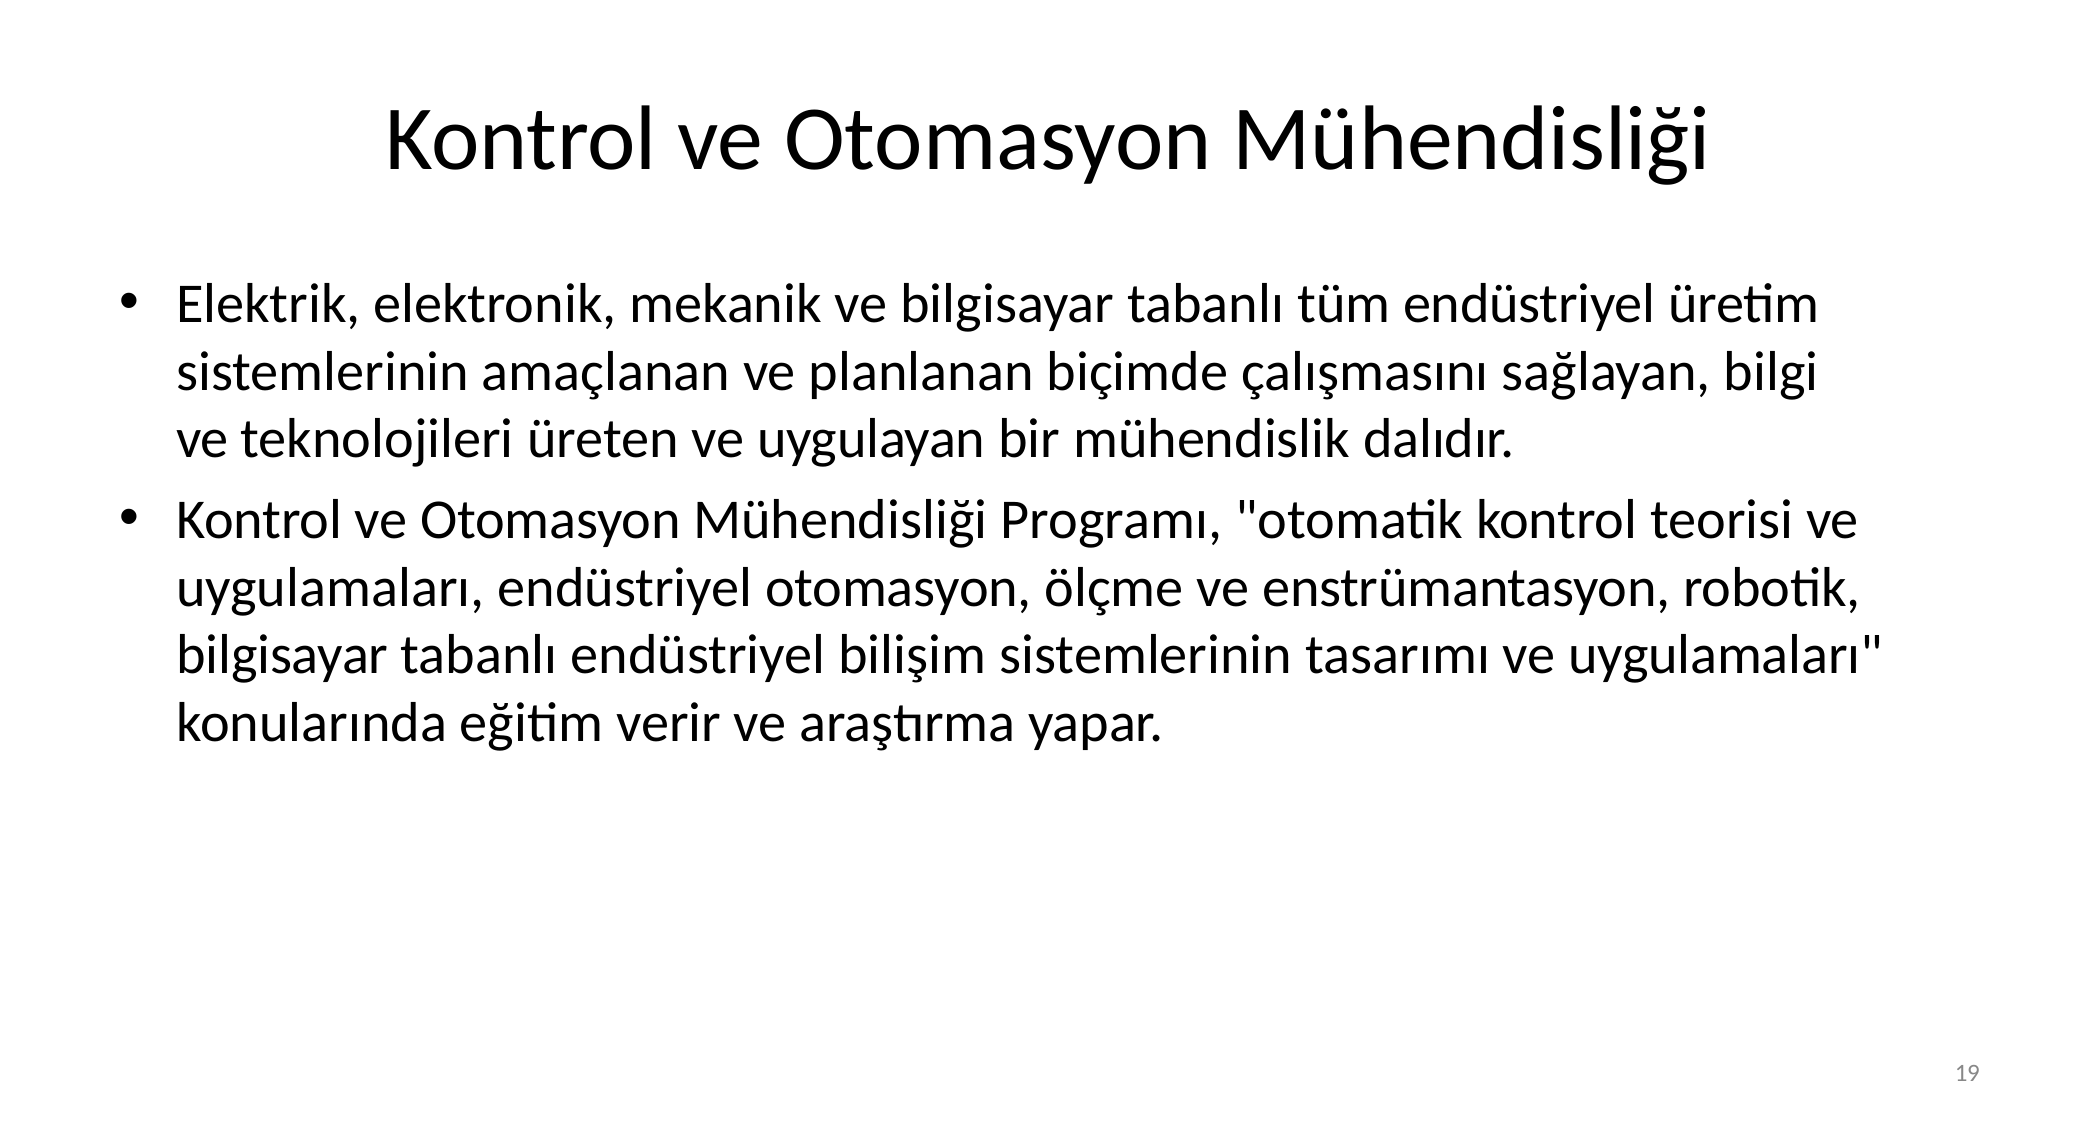

# Kontrol ve Otomasyon Mühendisliği
Elektrik, elektronik, mekanik ve bilgisayar tabanlı tüm endüstriyel üretim sistemlerinin amaçlanan ve planlanan biçimde çalışmasını sağlayan, bilgi ve teknolojileri üreten ve uygulayan bir mühendislik dalıdır.
Kontrol ve Otomasyon Mühendisliği Programı, "otomatik kontrol teorisi ve uygulamaları, endüstriyel otomasyon, ölçme ve enstrümantasyon, robotik, bilgisayar tabanlı endüstriyel bilişim sistemlerinin tasarımı ve uygulamaları" konularında eğitim verir ve araştırma yapar.
19